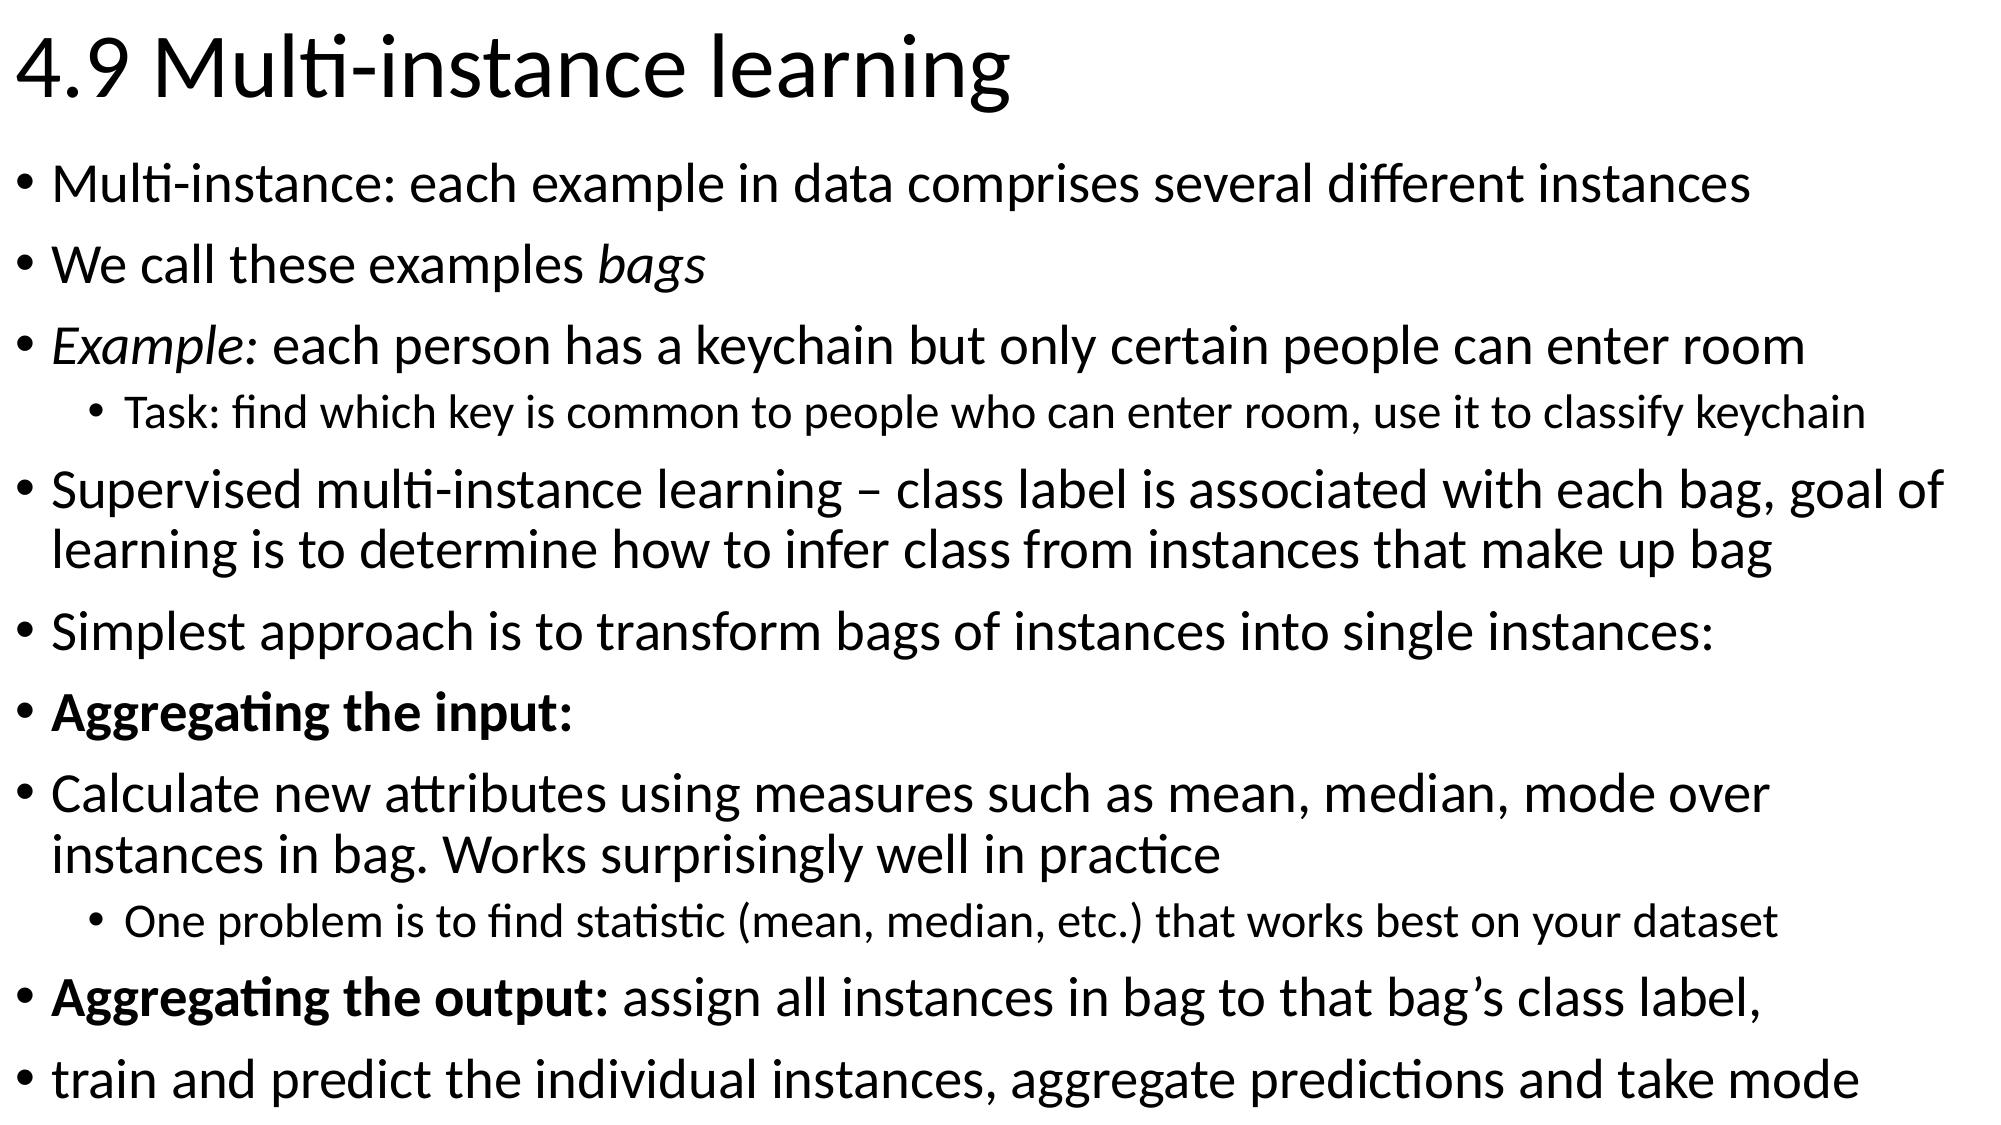

# 4.9 Multi-instance learning
Multi-instance: each example in data comprises several different instances
We call these examples bags
Example: each person has a keychain but only certain people can enter room
Task: find which key is common to people who can enter room, use it to classify keychain
Supervised multi-instance learning – class label is associated with each bag, goal of learning is to determine how to infer class from instances that make up bag
Simplest approach is to transform bags of instances into single instances:
Aggregating the input:
Calculate new attributes using measures such as mean, median, mode over instances in bag. Works surprisingly well in practice
One problem is to find statistic (mean, median, etc.) that works best on your dataset
Aggregating the output: assign all instances in bag to that bag’s class label,
train and predict the individual instances, aggregate predictions and take mode